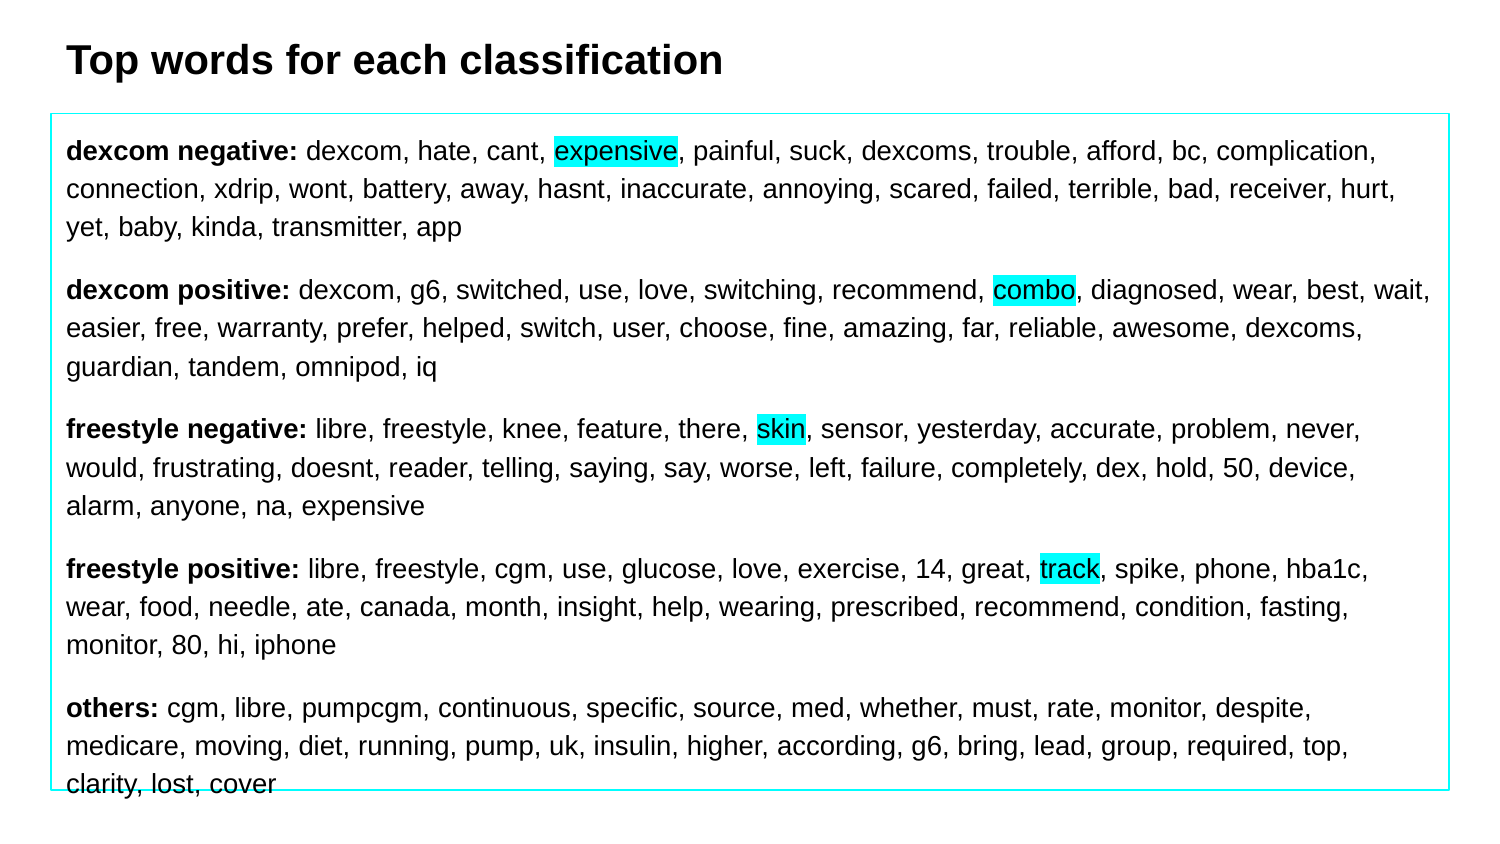

Top words for each classification
dexcom negative: dexcom, hate, cant, expensive, painful, suck, dexcoms, trouble, afford, bc, complication, connection, xdrip, wont, battery, away, hasnt, inaccurate, annoying, scared, failed, terrible, bad, receiver, hurt, yet, baby, kinda, transmitter, app
dexcom positive: dexcom, g6, switched, use, love, switching, recommend, combo, diagnosed, wear, best, wait, easier, free, warranty, prefer, helped, switch, user, choose, fine, amazing, far, reliable, awesome, dexcoms, guardian, tandem, omnipod, iq
freestyle negative: libre, freestyle, knee, feature, there, skin, sensor, yesterday, accurate, problem, never, would, frustrating, doesnt, reader, telling, saying, say, worse, left, failure, completely, dex, hold, 50, device, alarm, anyone, na, expensive
freestyle positive: libre, freestyle, cgm, use, glucose, love, exercise, 14, great, track, spike, phone, hba1c, wear, food, needle, ate, canada, month, insight, help, wearing, prescribed, recommend, condition, fasting, monitor, 80, hi, iphone
others: cgm, libre, pumpcgm, continuous, specific, source, med, whether, must, rate, monitor, despite, medicare, moving, diet, running, pump, uk, insulin, higher, according, g6, bring, lead, group, required, top, clarity, lost, cover